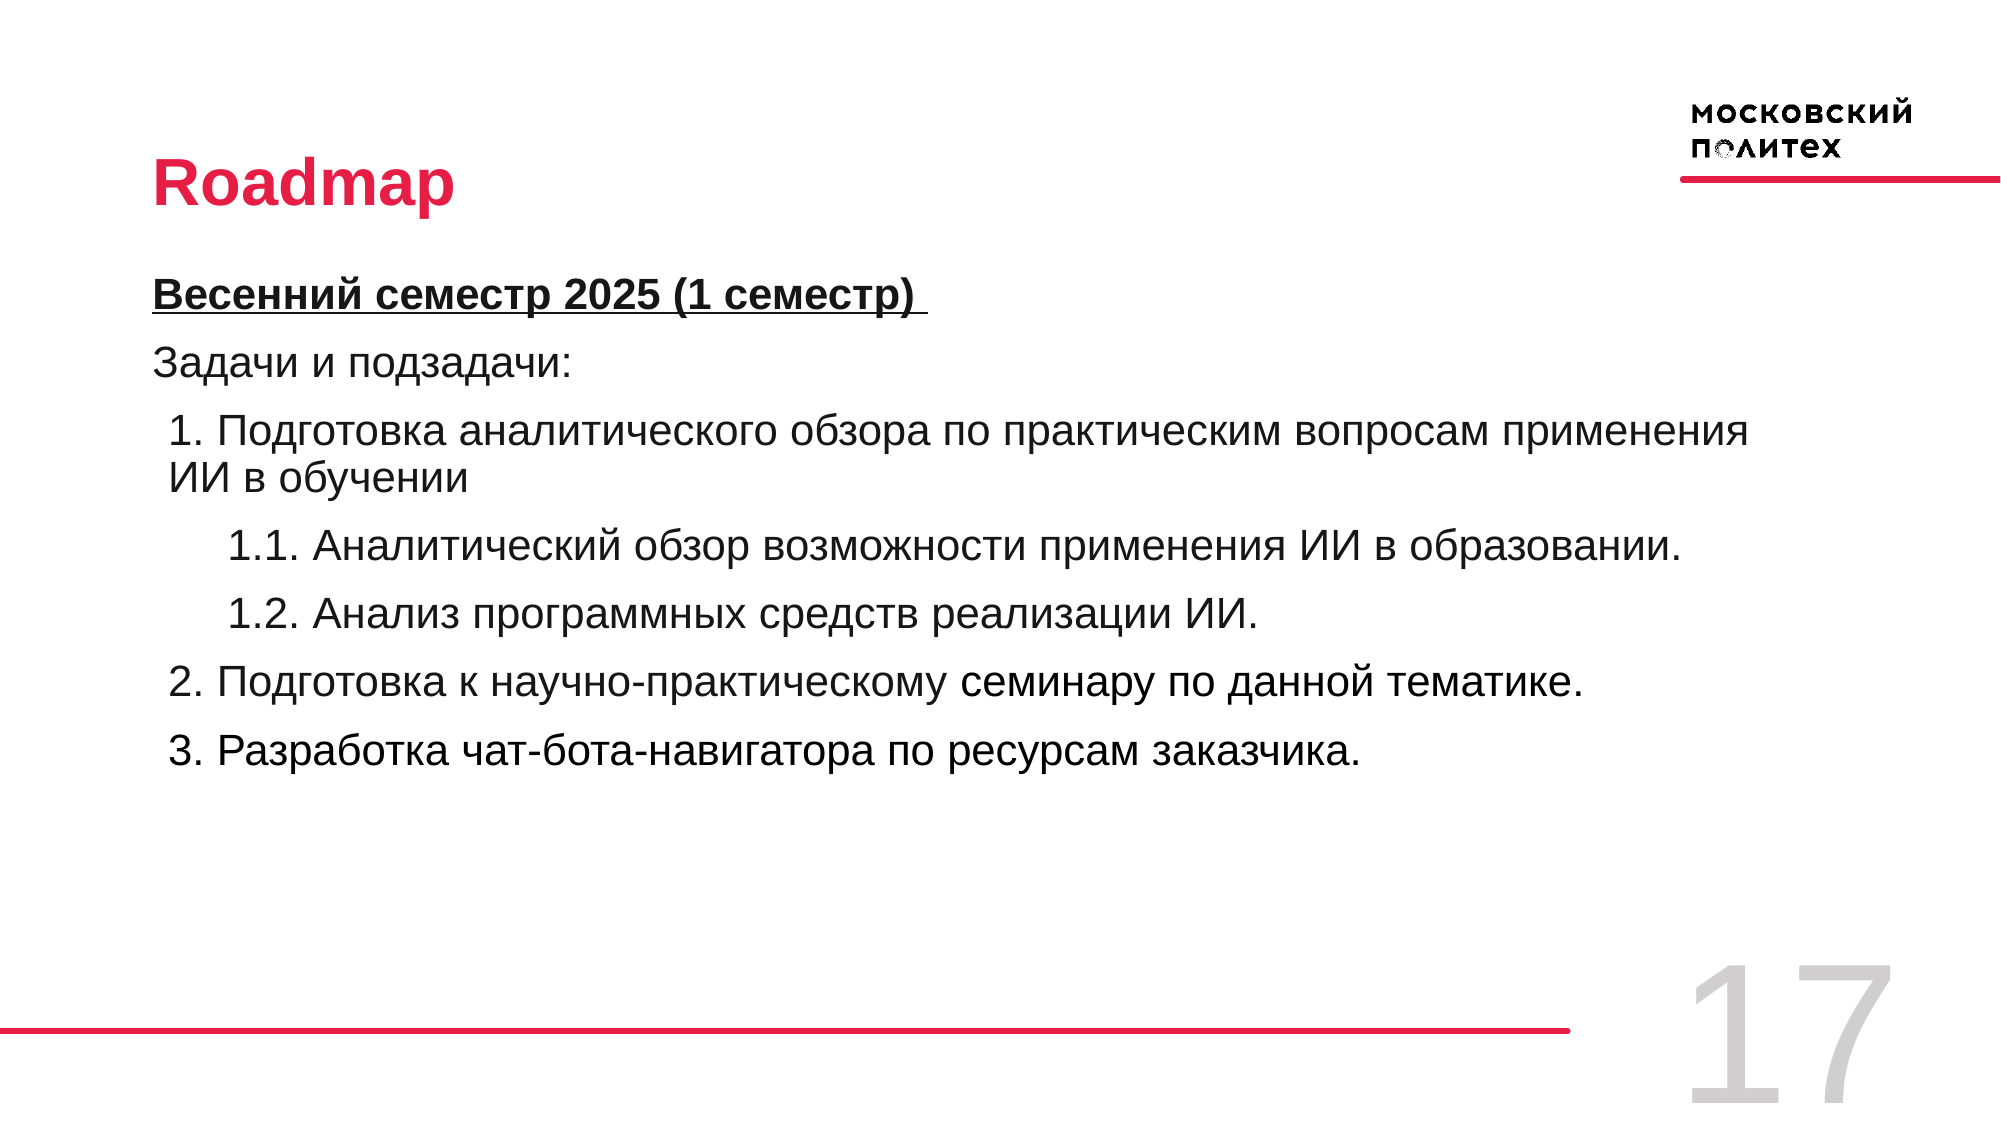

# Roadmap
Весенний семестр 2025 (1 семестр)
Задачи и подзадачи:
1. Подготовка аналитического обзора по практическим вопросам применения    ИИ в обучении
1.1. Аналитический обзор возможности применения ИИ в образовании.
1.2. Анализ программных средств реализации ИИ.
2. Подготовка к научно-практическому семинару по данной тематике.
3. Разработка чат-бота-навигатора по ресурсам заказчика.
17